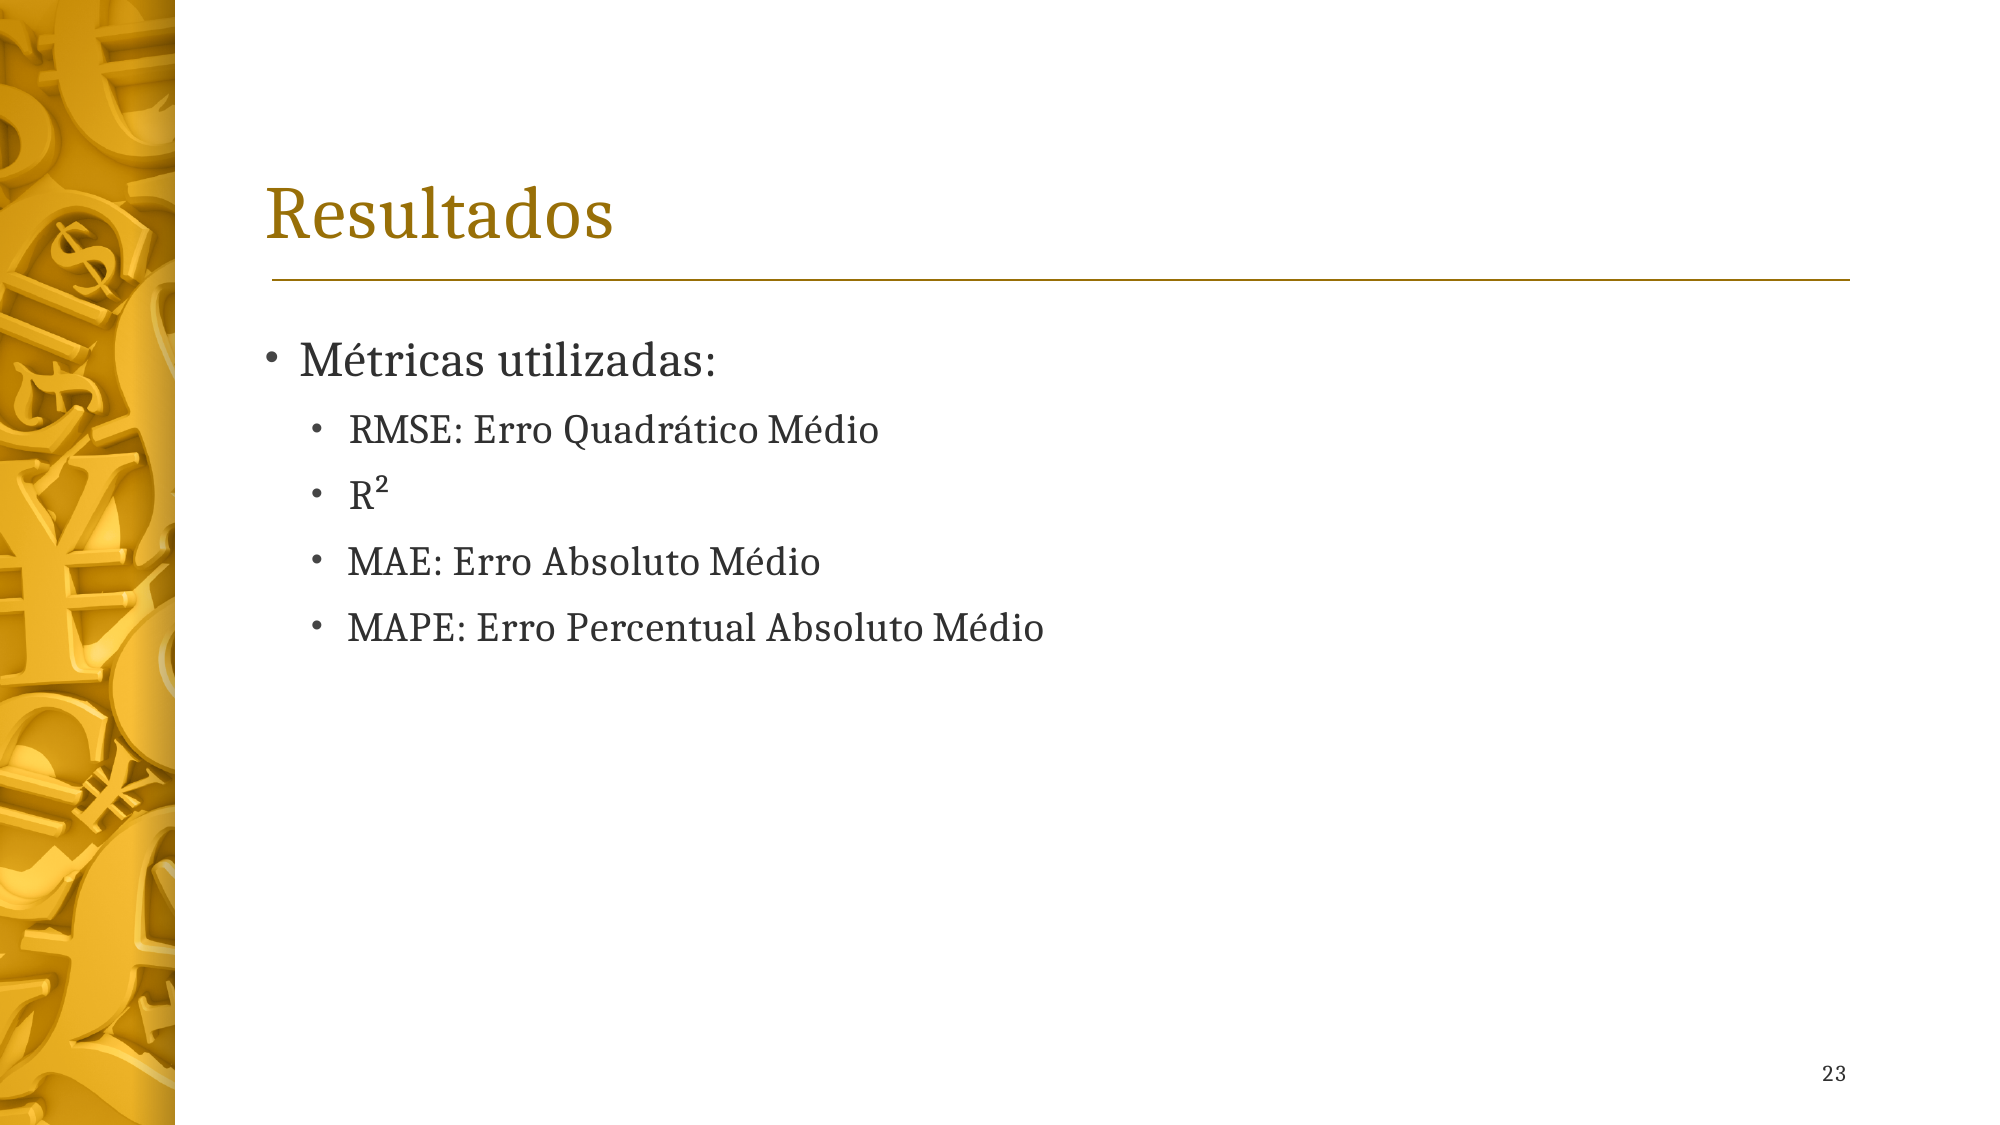

# Resultados
Métricas utilizadas:
RMSE: Erro Quadrático Médio
R²
MAE: Erro Absoluto Médio
MAPE: Erro Percentual Absoluto Médio
23